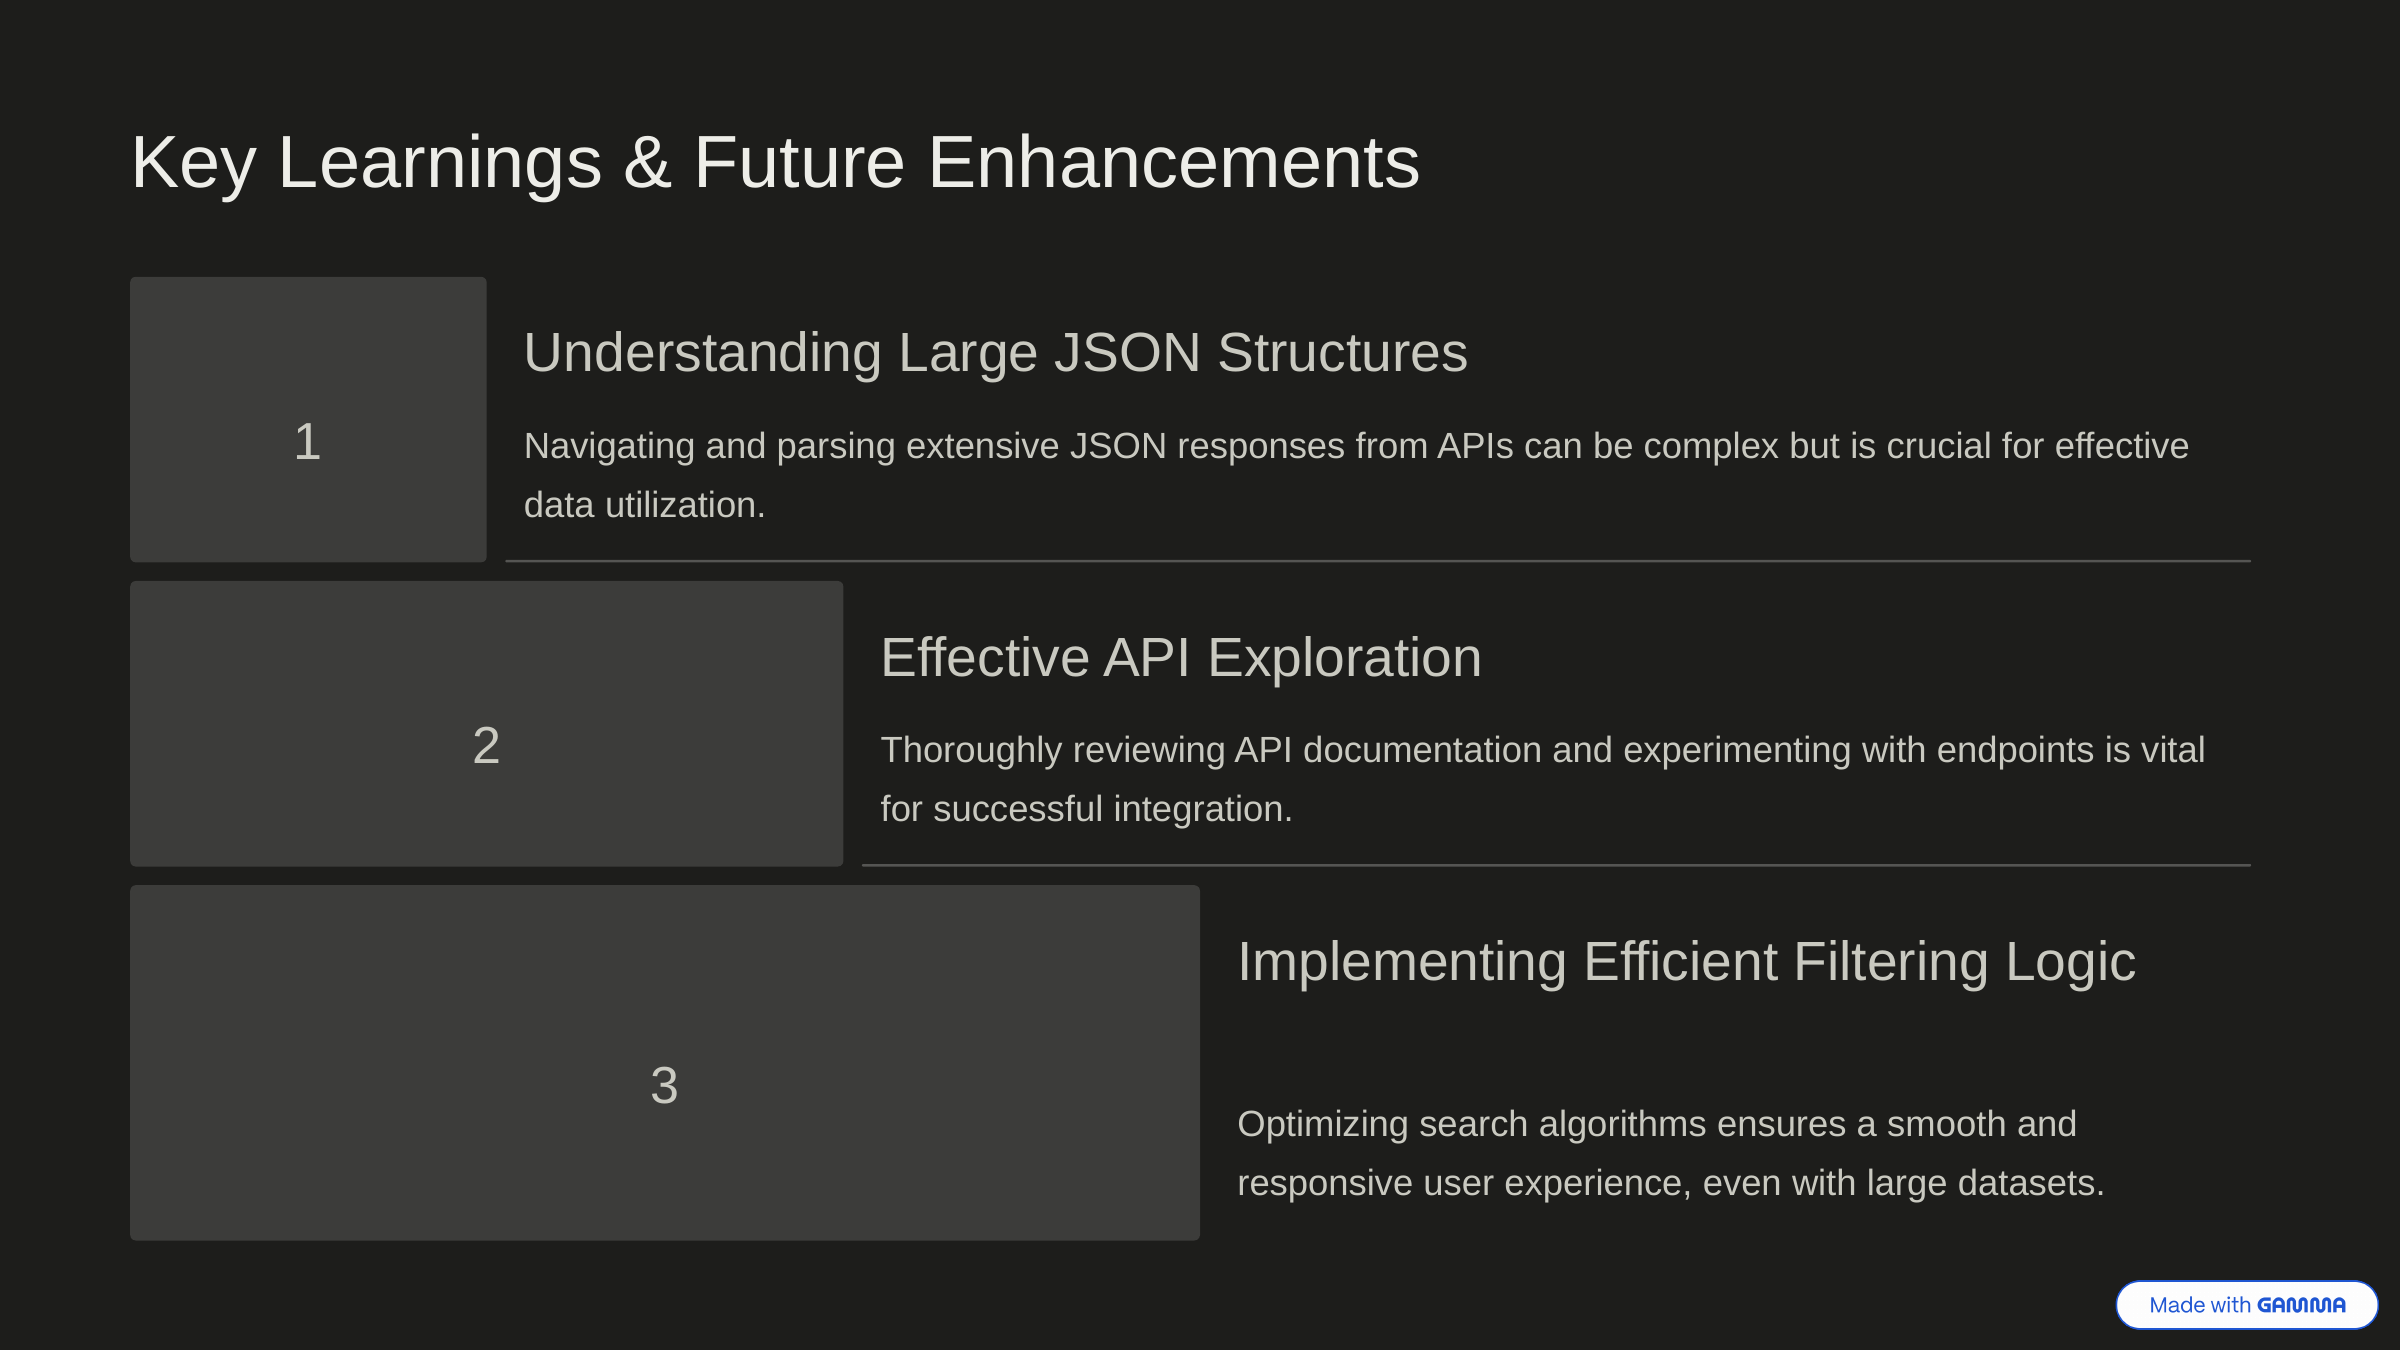

Key Learnings & Future Enhancements

Understanding Large JSON Structures
1
Navigating and parsing extensive JSON responses from APIs can be complex but is crucial for effective data utilization.

Effective API Exploration
2
Thoroughly reviewing API documentation and experimenting with endpoints is vital for successful integration.

Implementing Efficient Filtering Logic
3
Optimizing search algorithms ensures a smooth and responsive user experience, even with large datasets.